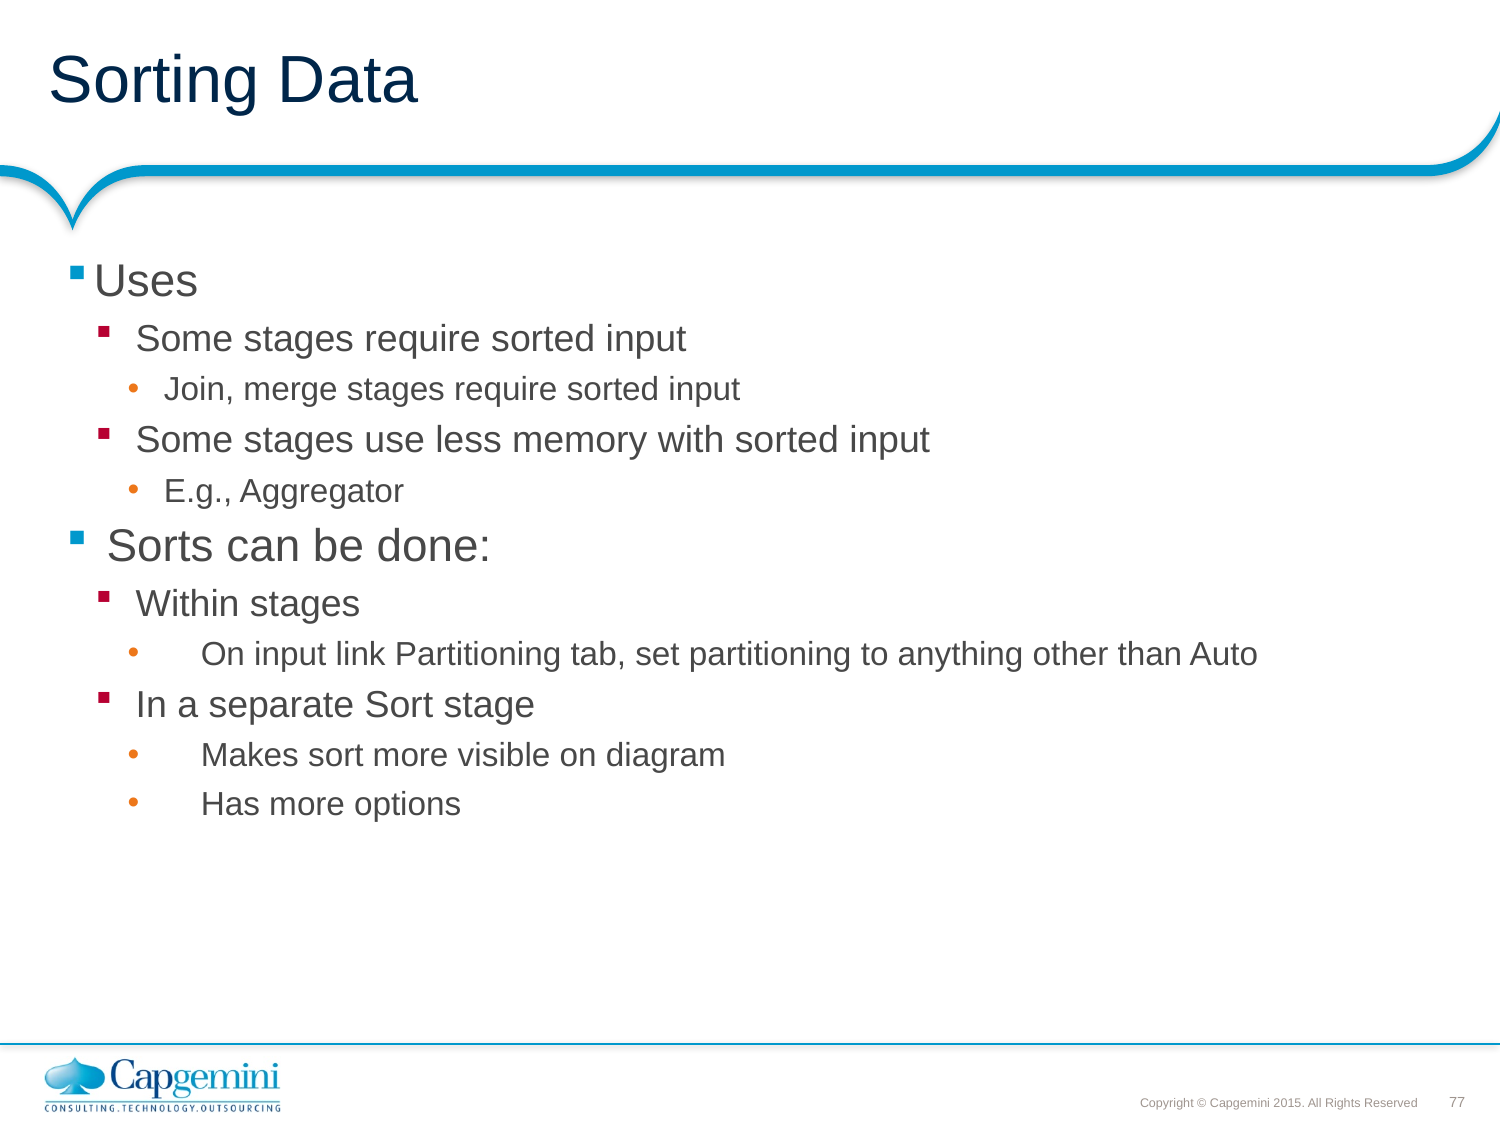

# Sorting Data
Uses
 Some stages require sorted input
 Join, merge stages require sorted input
 Some stages use less memory with sorted input
 E.g., Aggregator
 Sorts can be done:
 Within stages
     On input link Partitioning tab, set partitioning to anything other than Auto
 In a separate Sort stage
     Makes sort more visible on diagram
     Has more options